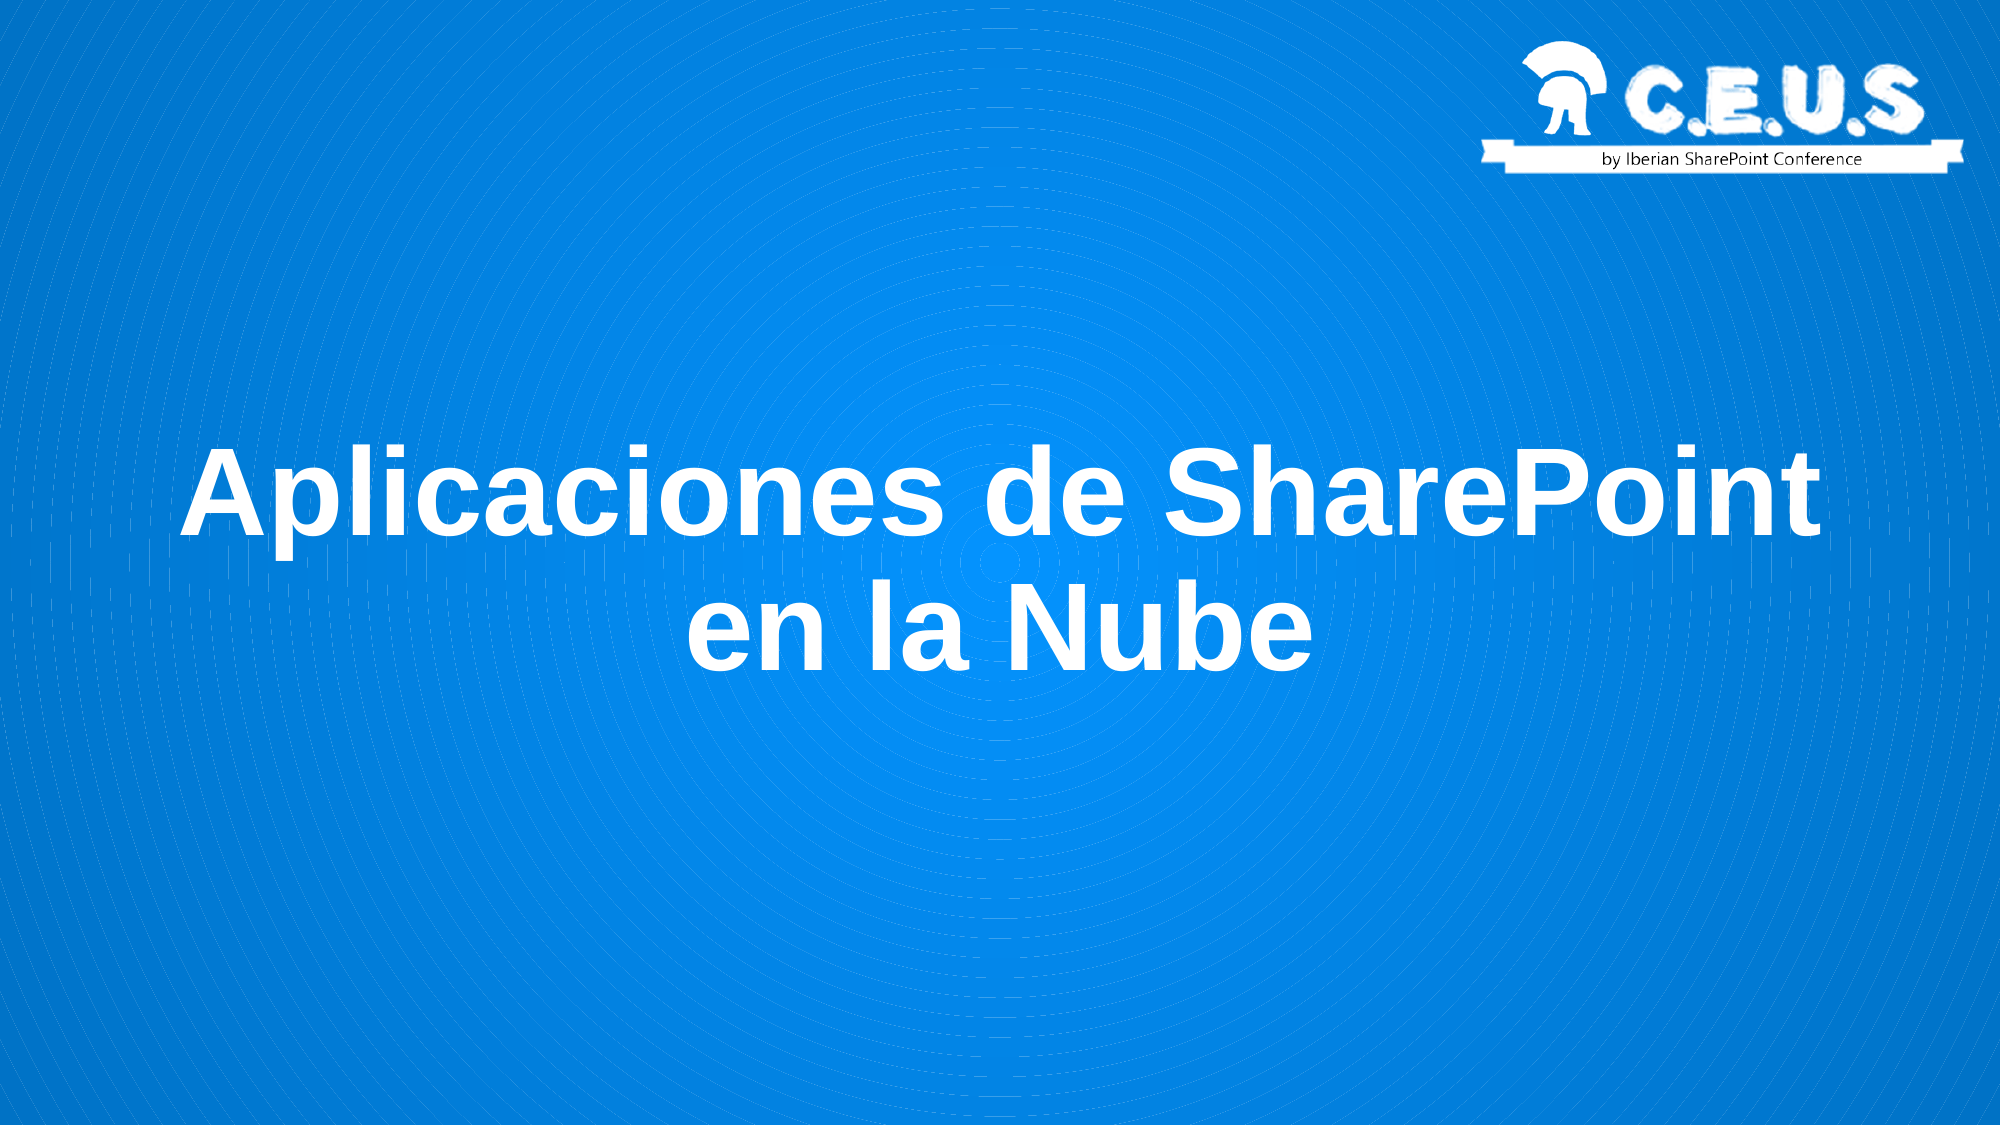

# Aplicaciones de SharePoint en la Nube